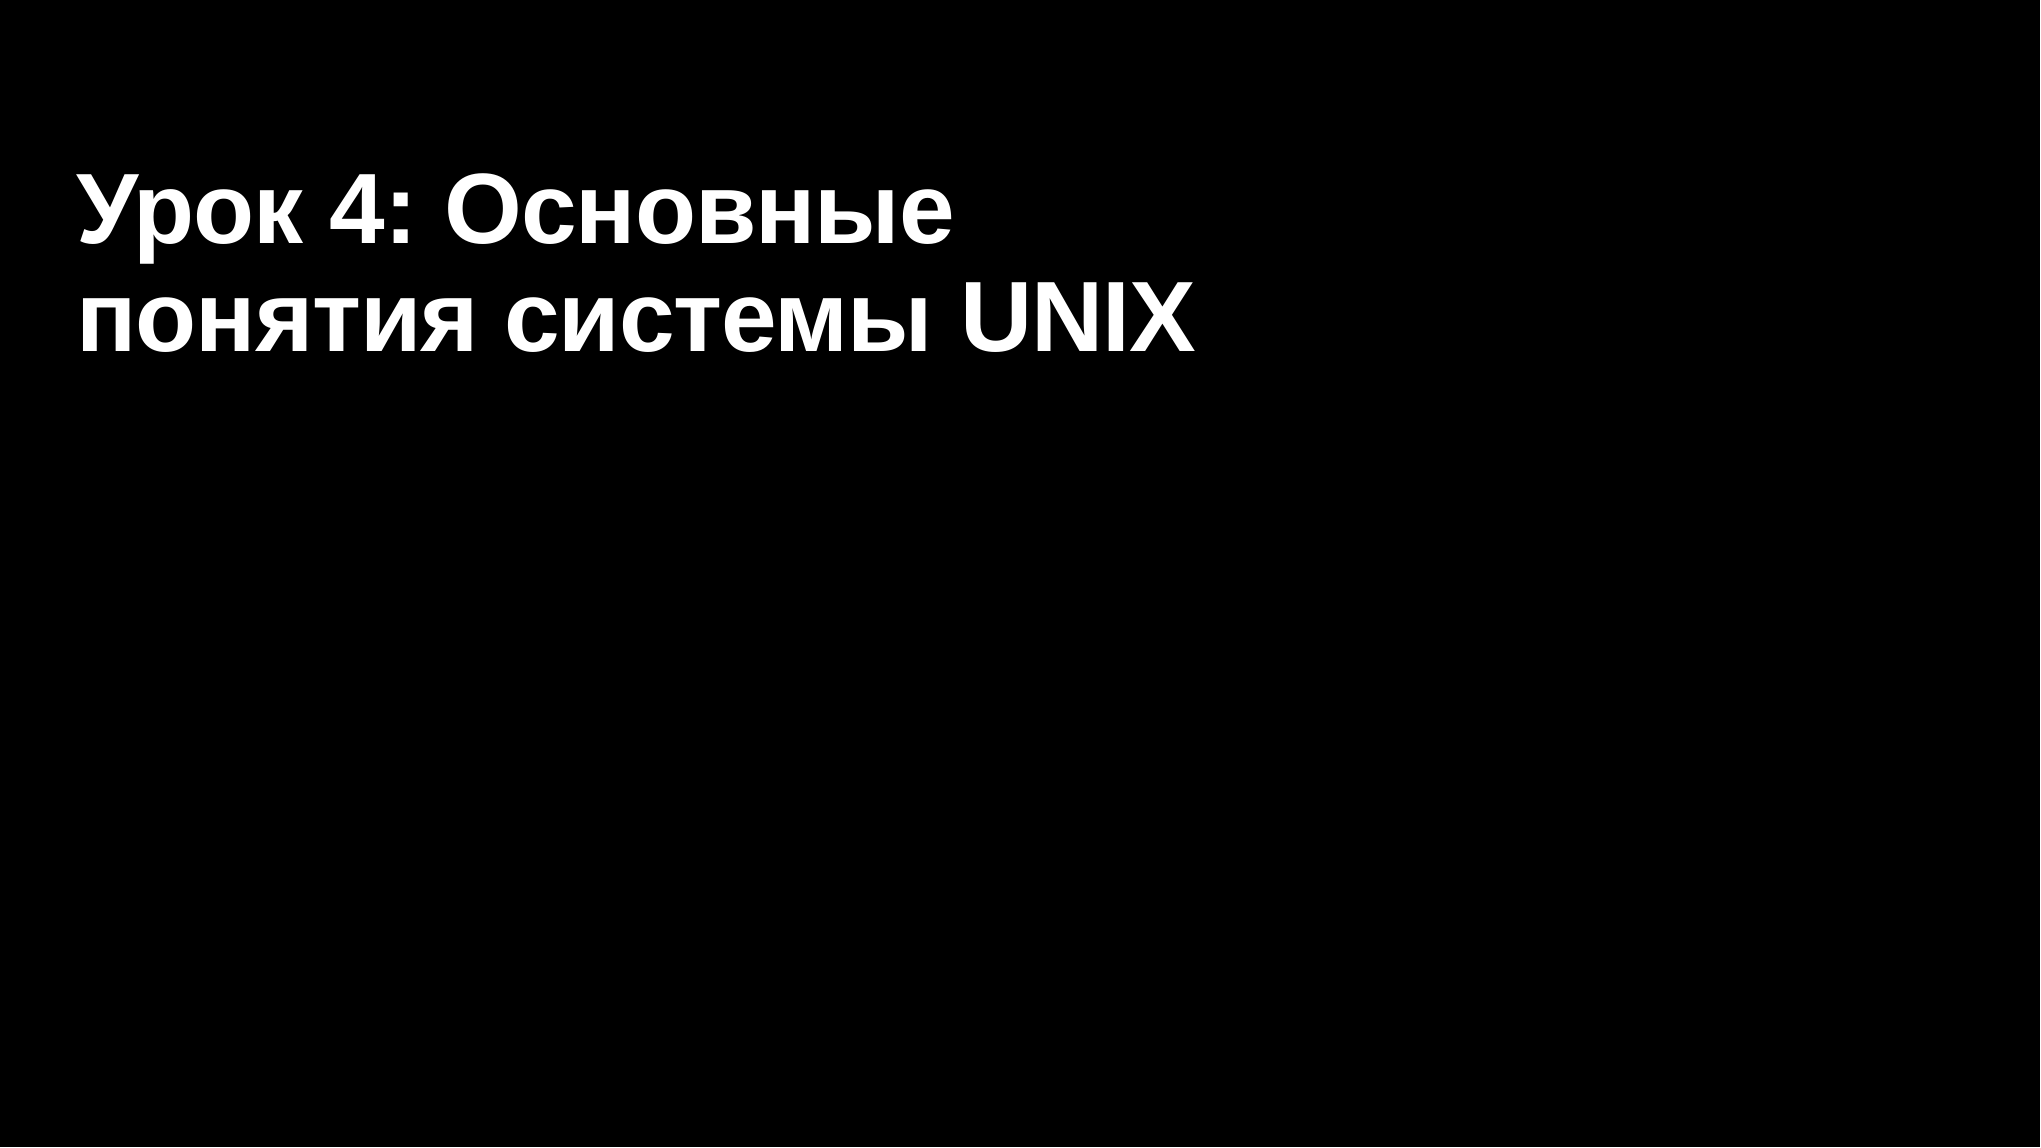

# Урок 4: Основные понятия системы UNIX